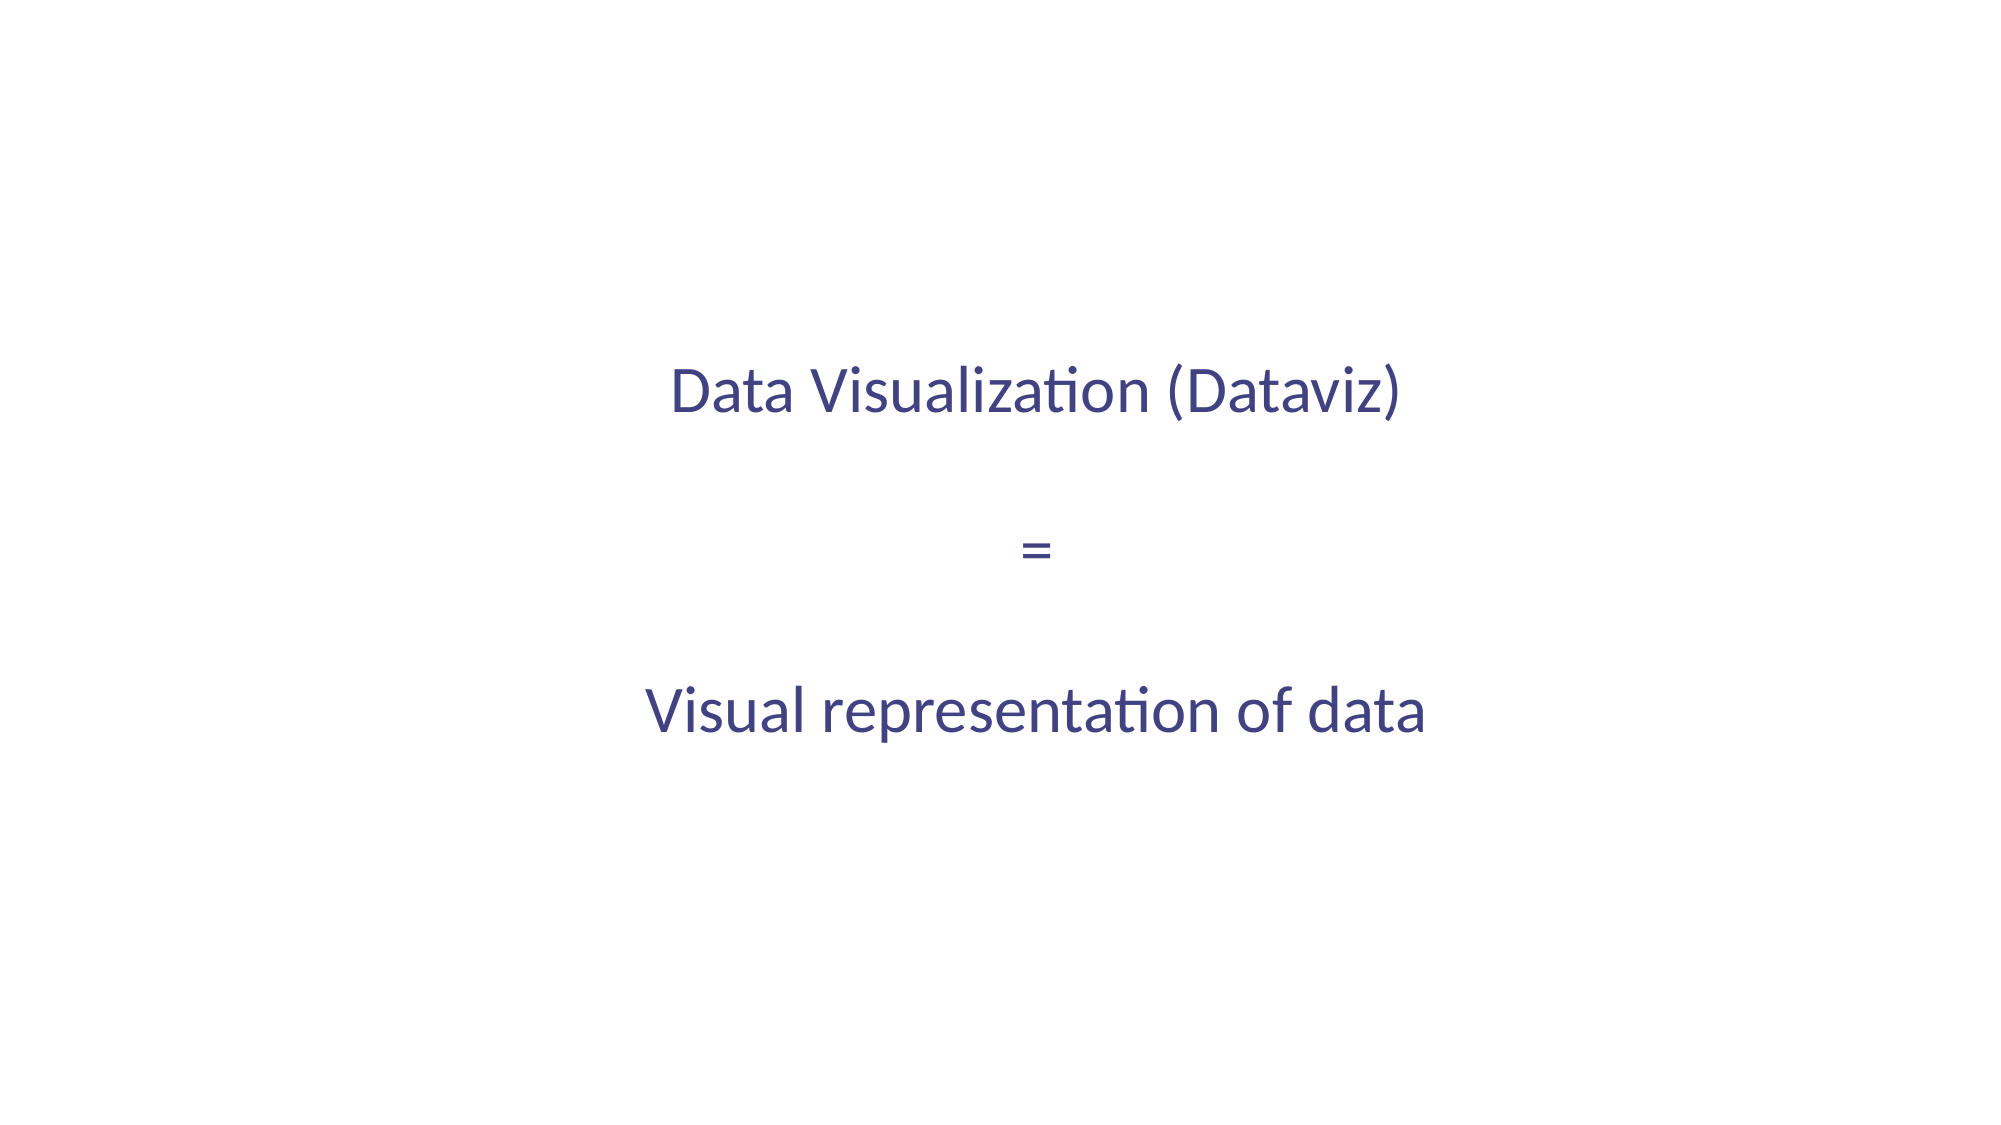

Data Visualization (Dataviz)

=

Visual representation of data